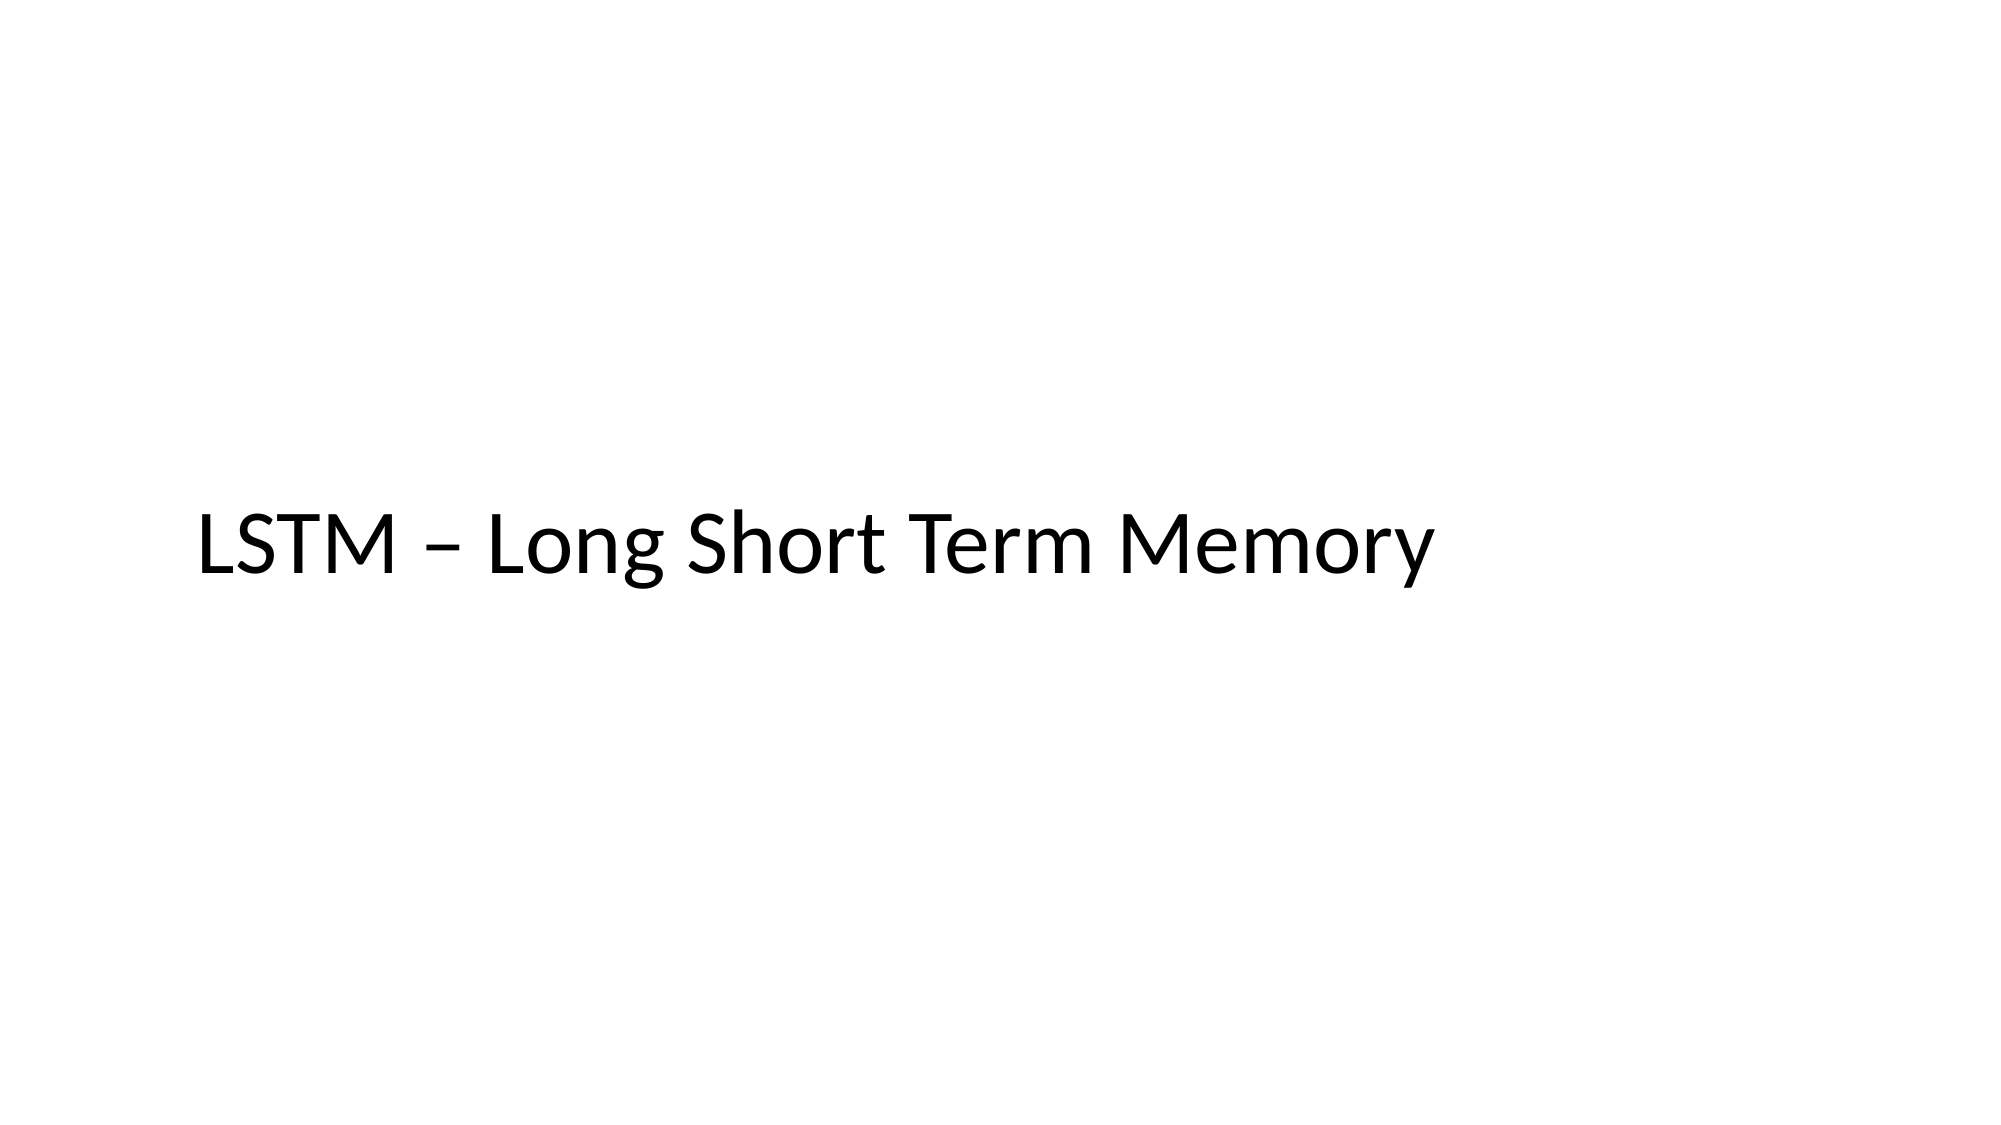

# LSTM – Long Short Term Memory